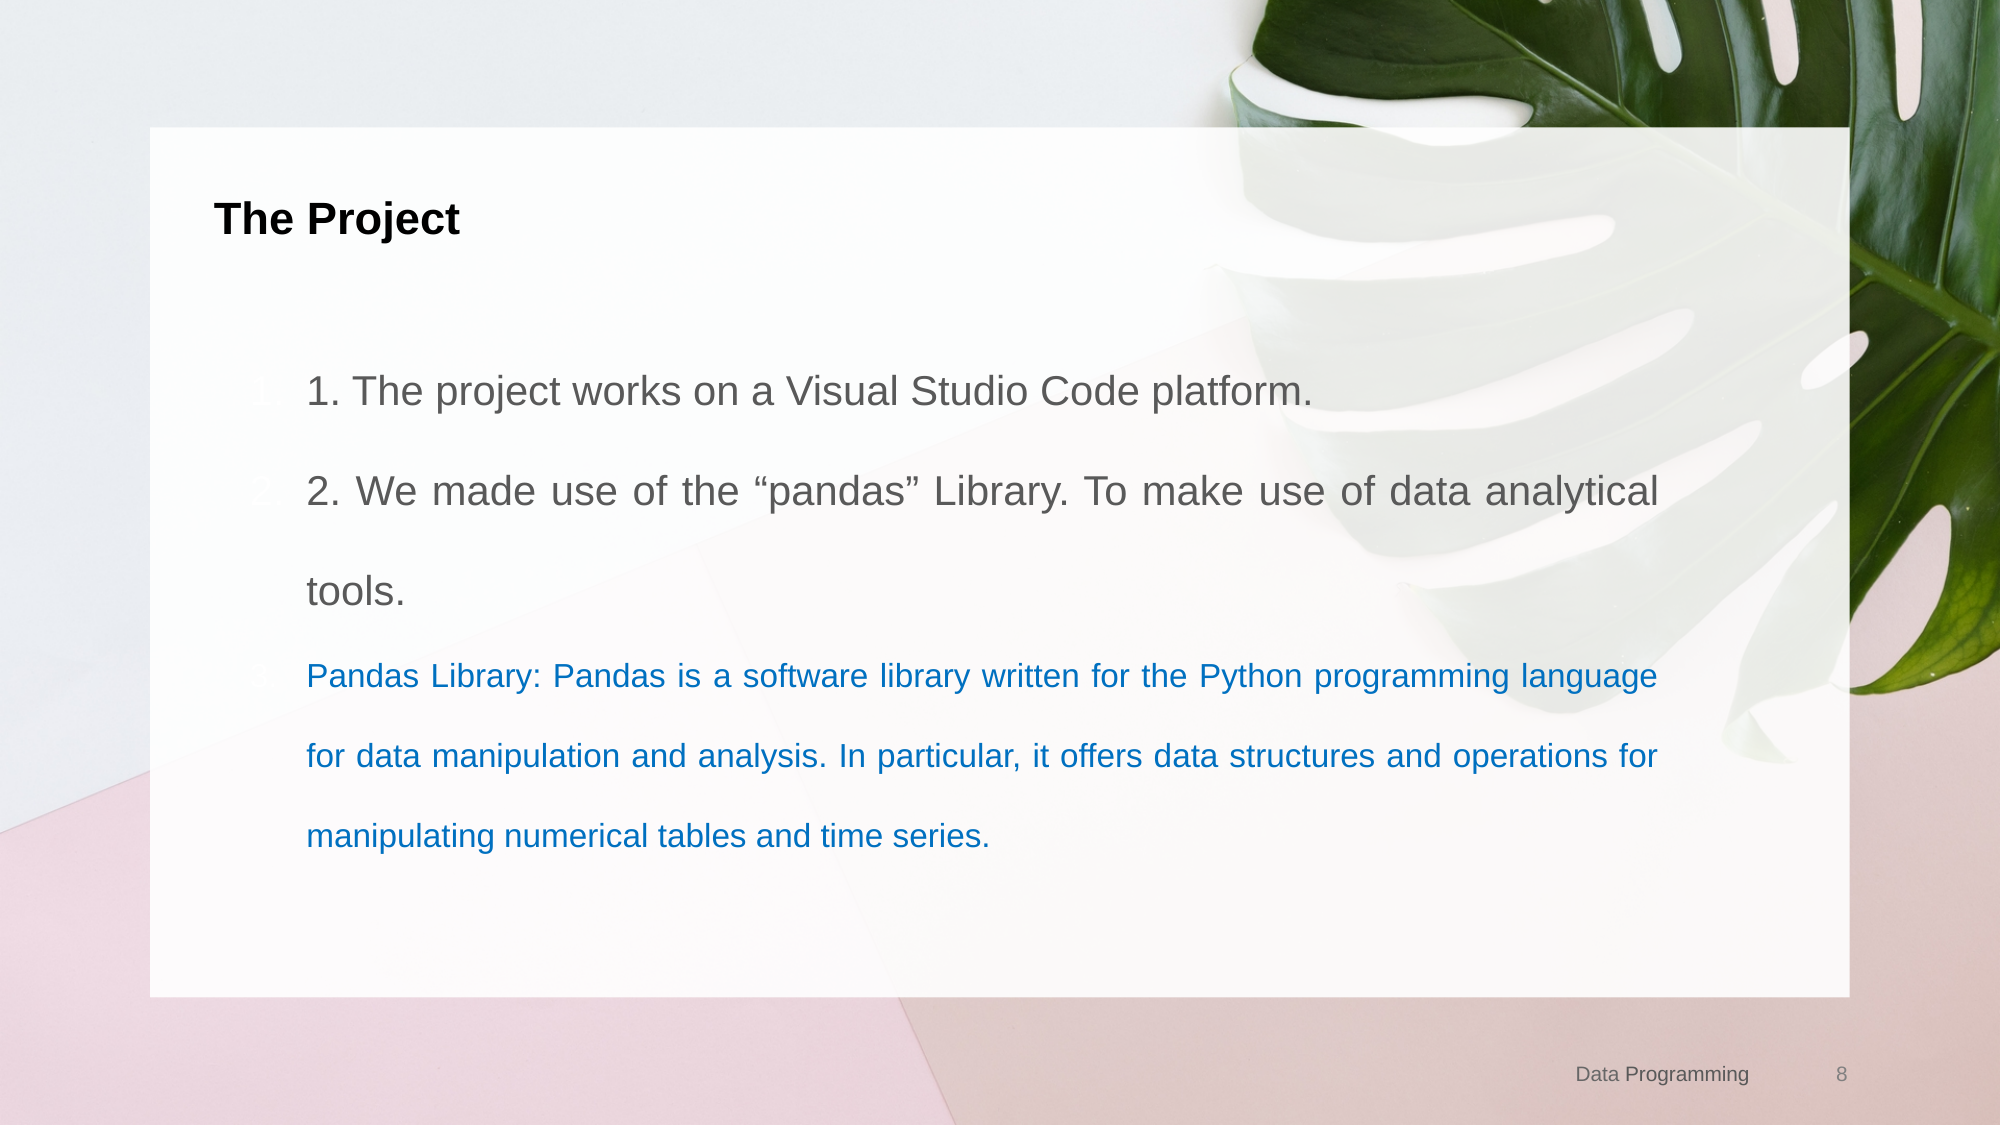

# The Project
1. The project works on a Visual Studio Code platform.
2. We made use of the “pandas” Library. To make use of data analytical tools.
Pandas Library: Pandas is a software library written for the Python programming language for data manipulation and analysis. In particular, it offers data structures and operations for manipulating numerical tables and time series.

Data Programming
8